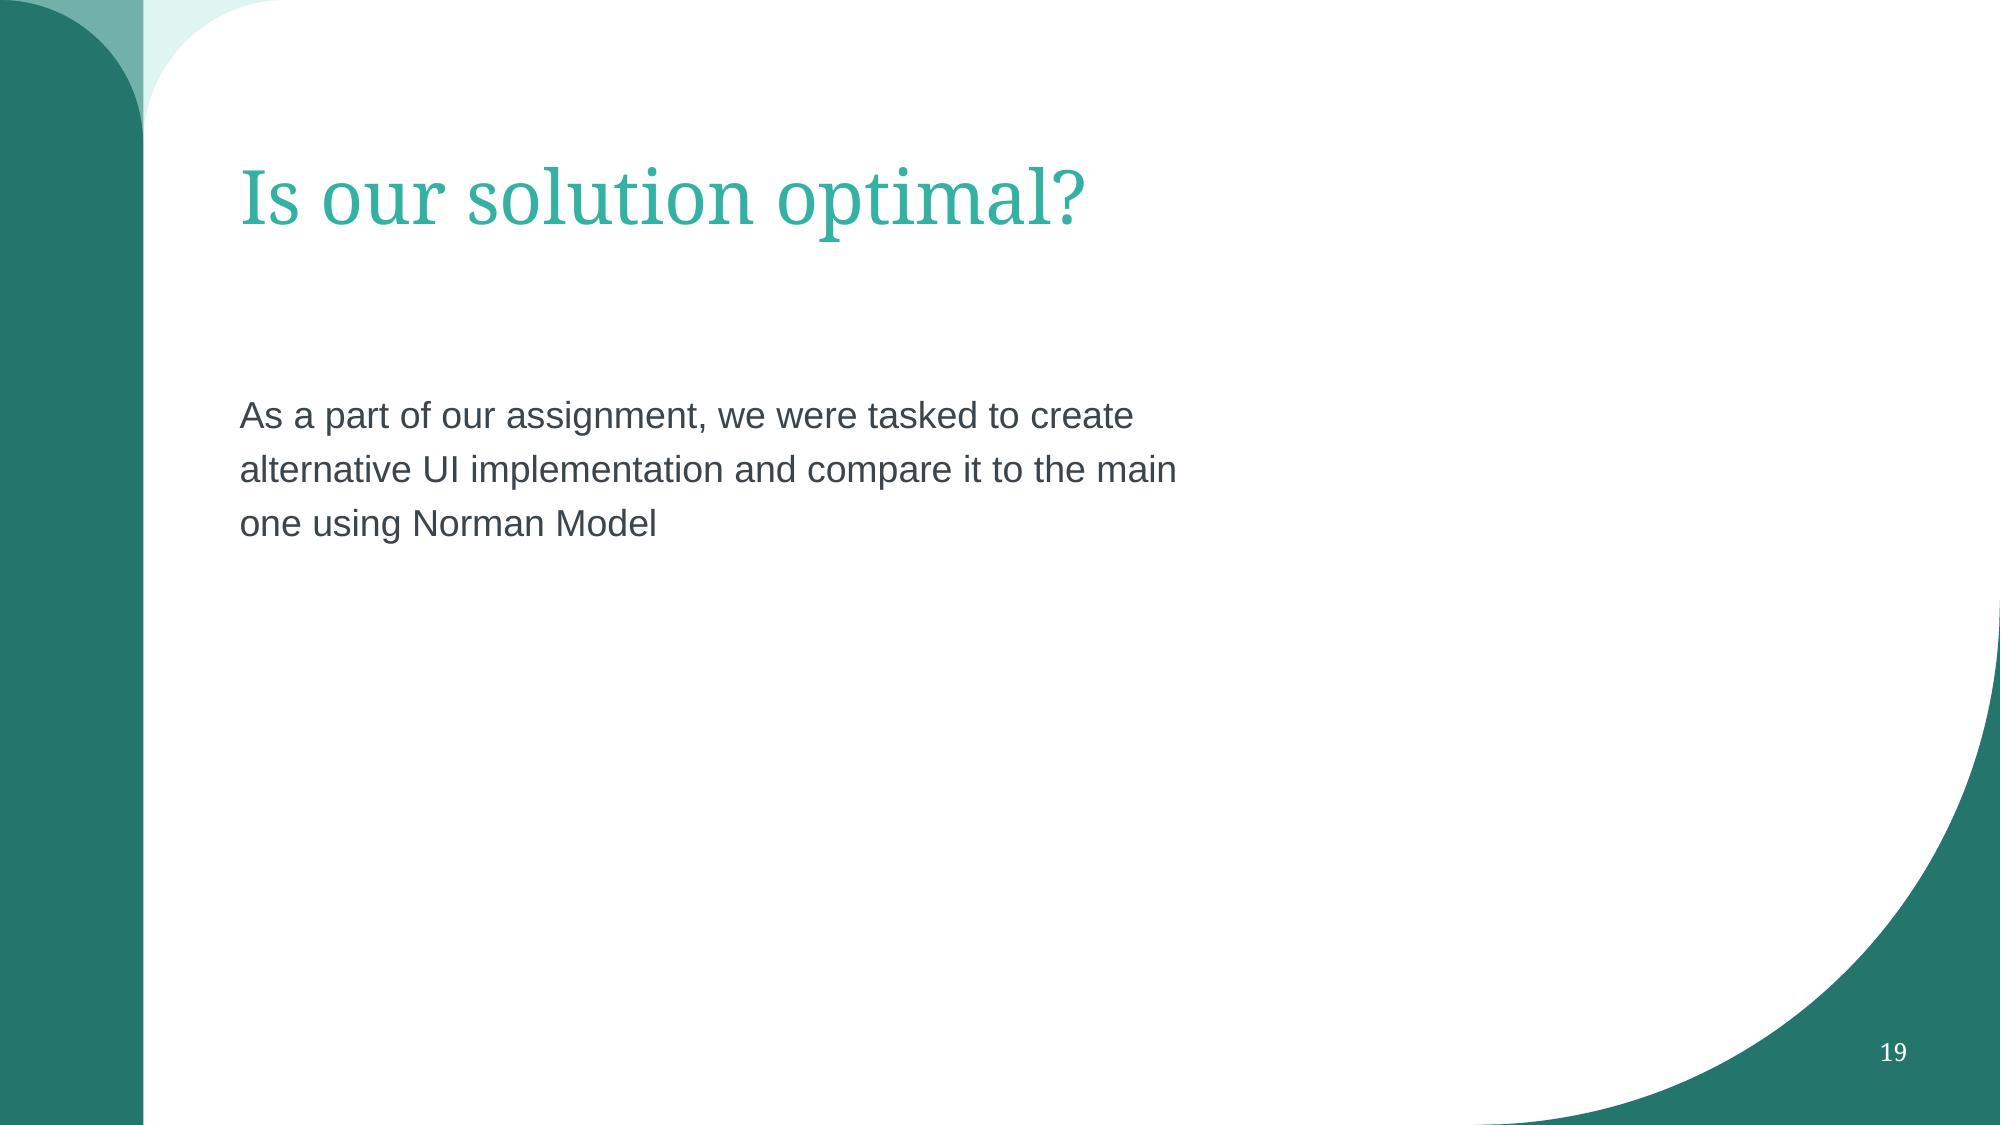

# Is our solution optimal?
As a part of our assignment, we were tasked to create alternative UI implementation and compare it to the main one using Norman Model
19